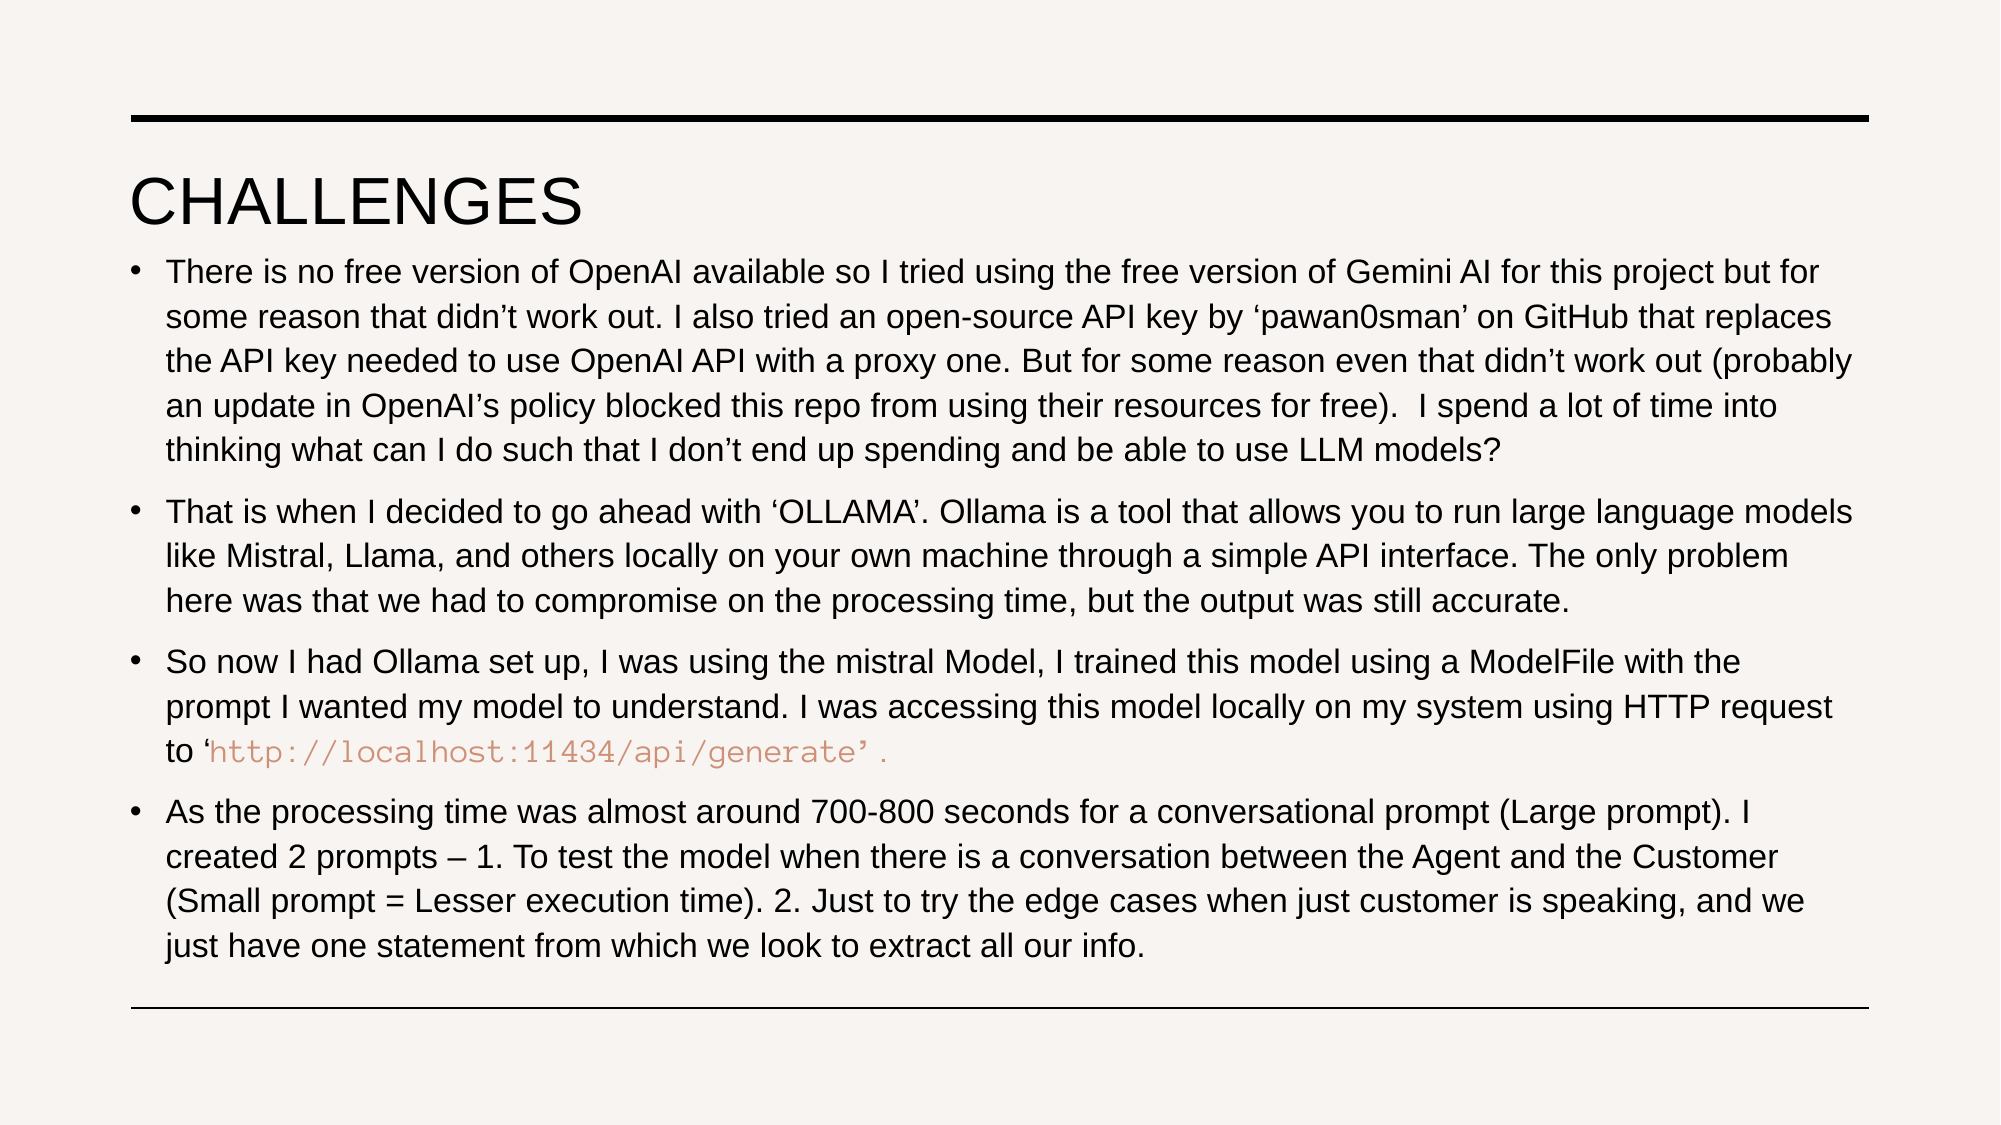

# Challenges
There is no free version of OpenAI available so I tried using the free version of Gemini AI for this project but for some reason that didn’t work out. I also tried an open-source API key by ‘pawan0sman’ on GitHub that replaces the API key needed to use OpenAI API with a proxy one. But for some reason even that didn’t work out (probably an update in OpenAI’s policy blocked this repo from using their resources for free).  I spend a lot of time into thinking what can I do such that I don’t end up spending and be able to use LLM models?
That is when I decided to go ahead with ‘OLLAMA’. Ollama is a tool that allows you to run large language models like Mistral, Llama, and others locally on your own machine through a simple API interface. The only problem here was that we had to compromise on the processing time, but the output was still accurate.
So now I had Ollama set up, I was using the mistral Model, I trained this model using a ModelFile with the prompt I wanted my model to understand. I was accessing this model locally on my system using HTTP request to ‘http://localhost:11434/api/generate’.
As the processing time was almost around 700-800 seconds for a conversational prompt (Large prompt). I created 2 prompts – 1. To test the model when there is a conversation between the Agent and the Customer (Small prompt = Lesser execution time). 2. Just to try the edge cases when just customer is speaking, and we just have one statement from which we look to extract all our info.